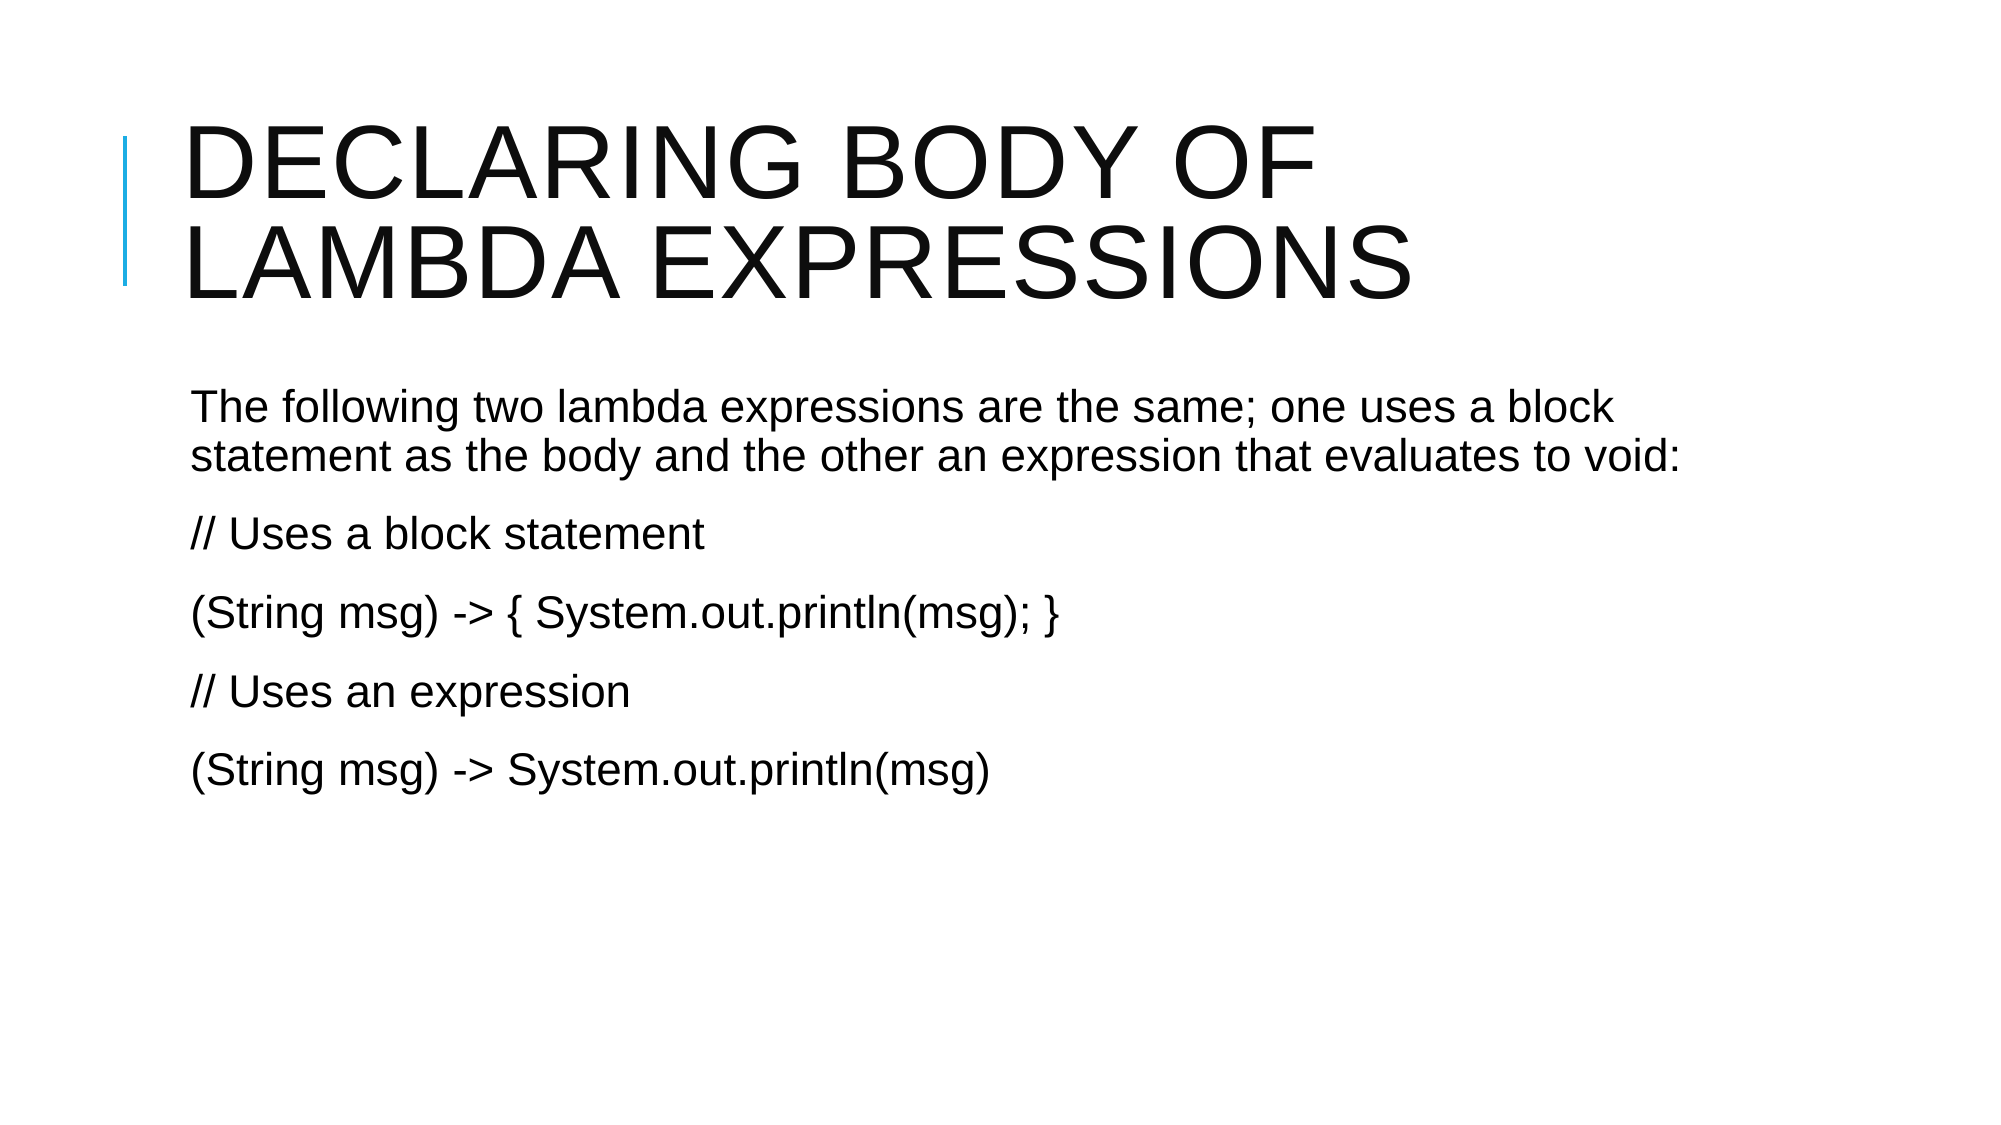

# Declaring Body of Lambda Expressions
The following two lambda expressions are the same; one uses a block statement as the body and the other an expression that evaluates to void:
// Uses a block statement
(String msg) -> { System.out.println(msg); }
// Uses an expression
(String msg) -> System.out.println(msg)